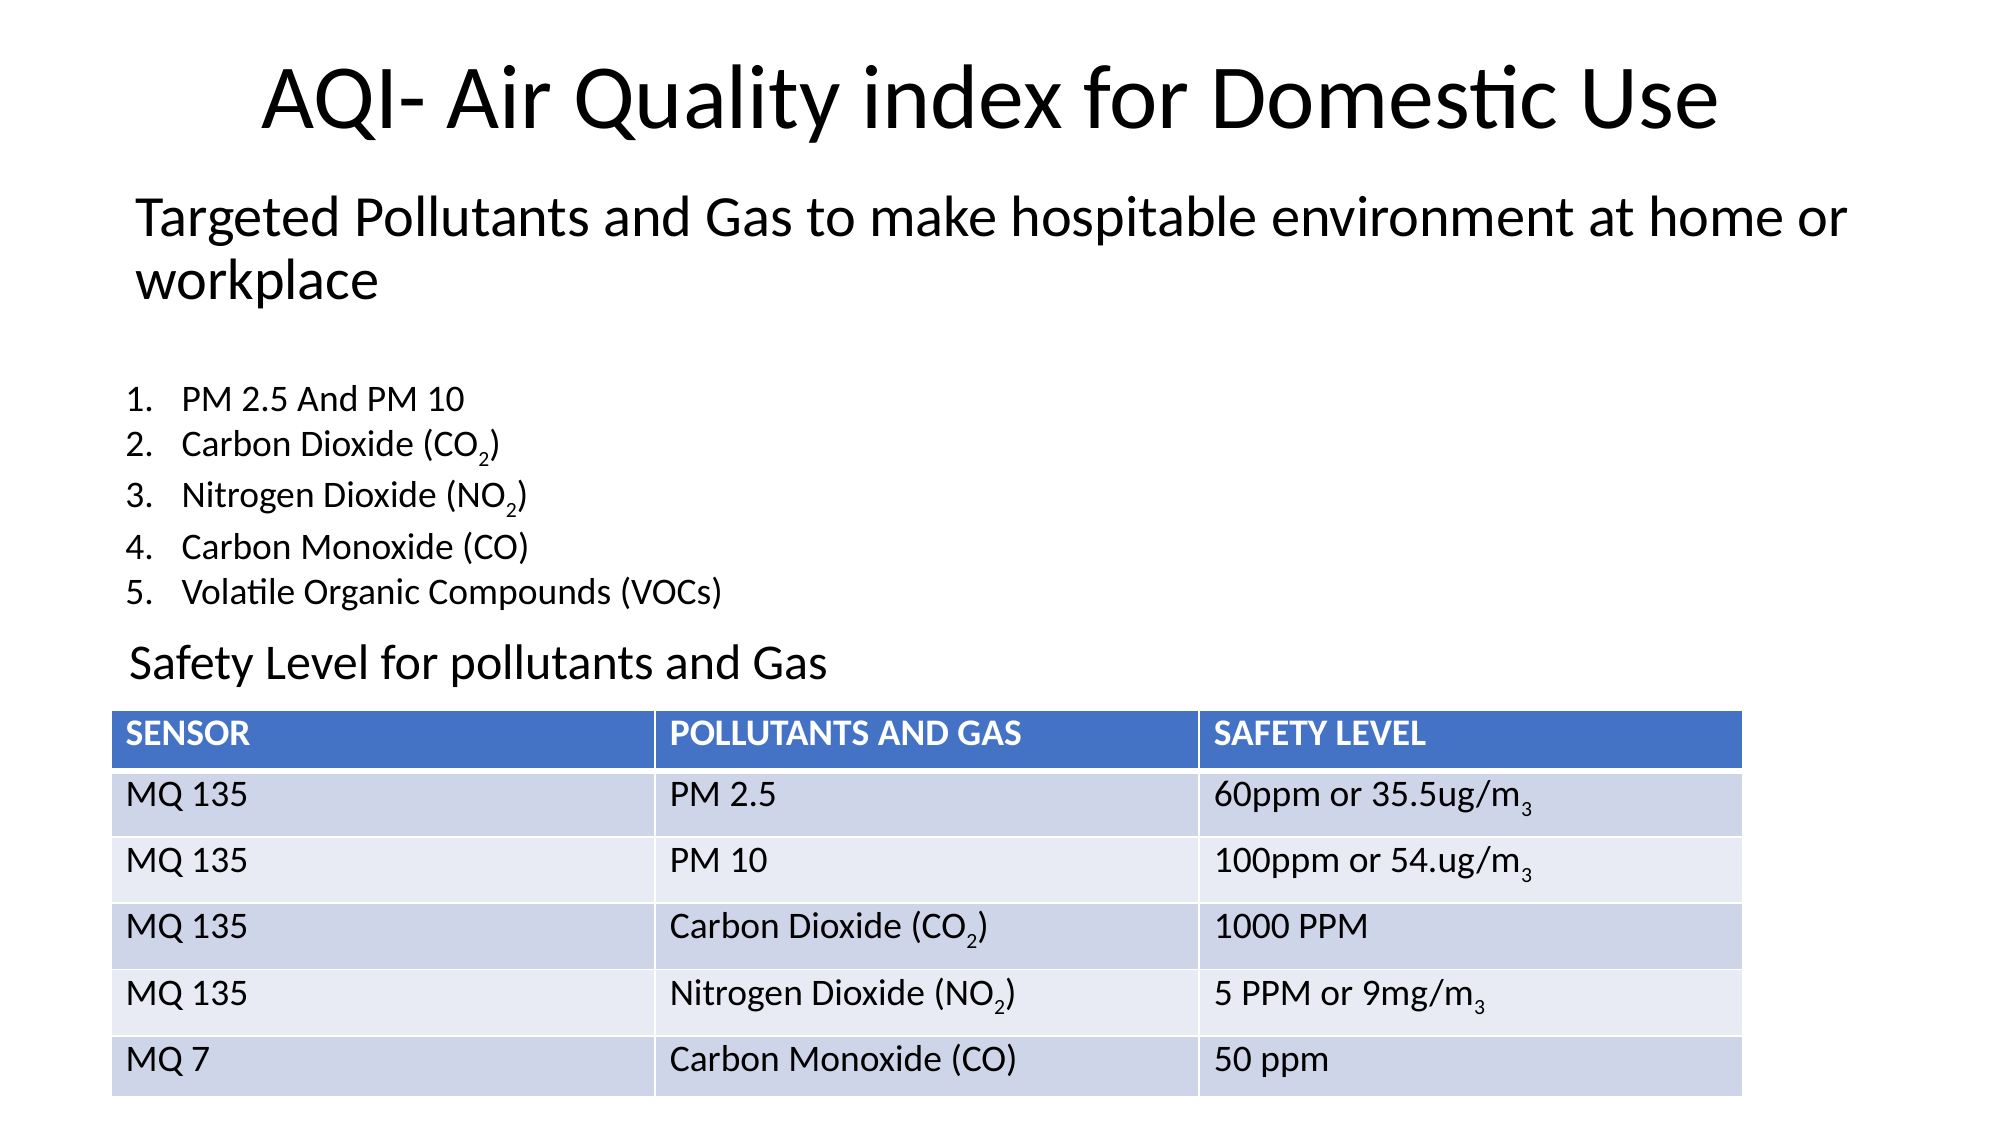

# AQI- Air Quality index for Domestic Use
Targeted Pollutants and Gas to make hospitable environment at home or workplace
PM 2.5 And PM 10
Carbon Dioxide (CO2)
Nitrogen Dioxide (NO2)
Carbon Monoxide (CO)
Volatile Organic Compounds (VOCs)
Safety Level for pollutants and Gas
| SENSOR | POLLUTANTS AND GAS | SAFETY LEVEL |
| --- | --- | --- |
| MQ 135 | PM 2.5 | 60ppm or 35.5ug/m3 |
| MQ 135 | PM 10 | 100ppm or 54.ug/m3 |
| MQ 135 | Carbon Dioxide (CO2) | 1000 PPM |
| MQ 135 | Nitrogen Dioxide (NO2) | 5 PPM or 9mg/m3 |
| MQ 7 | Carbon Monoxide (CO) | 50 ppm |